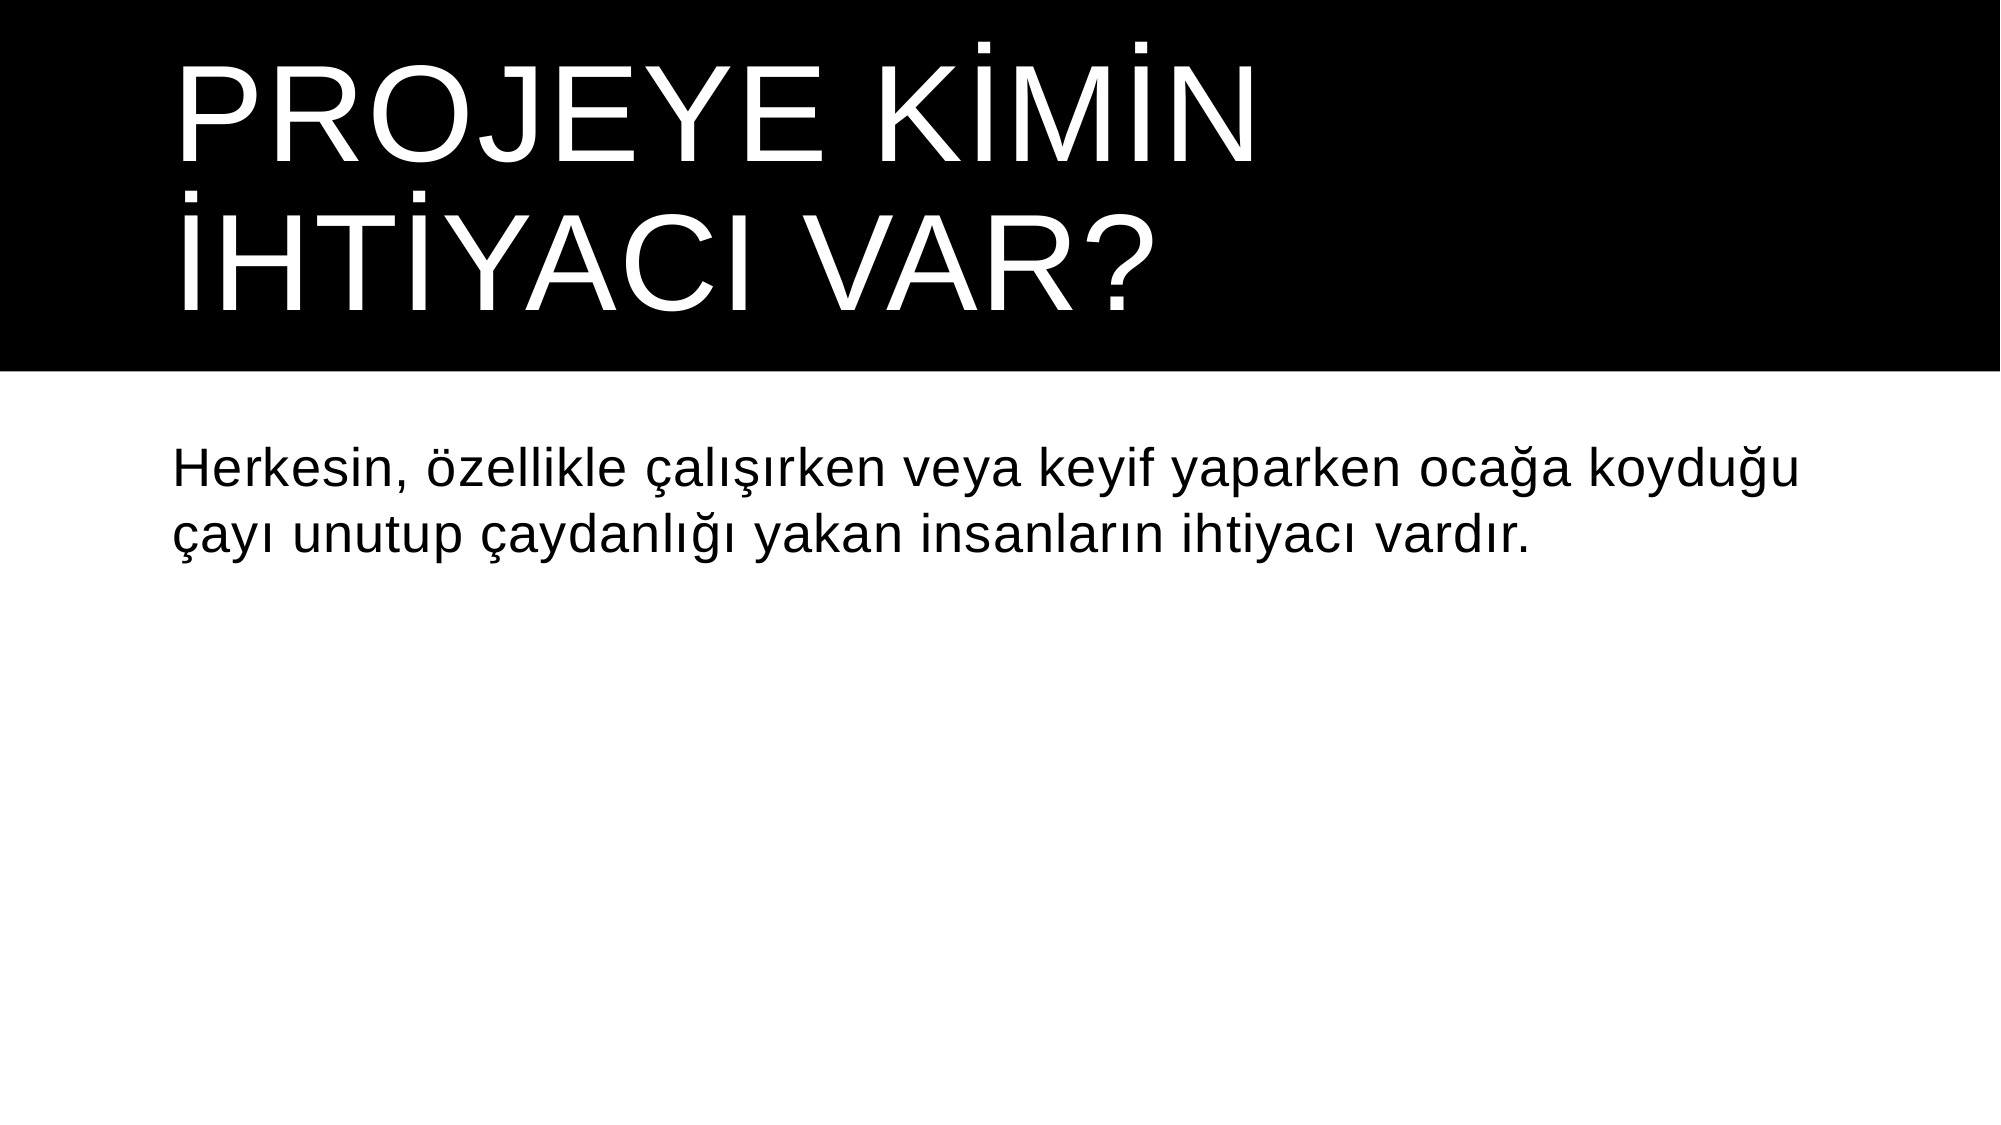

# PROJEYE KİMİN İHTİYACI VAR?
Herkesin, özellikle çalışırken veya keyif yaparken ocağa koyduğu çayı unutup çaydanlığı yakan insanların ihtiyacı vardır.